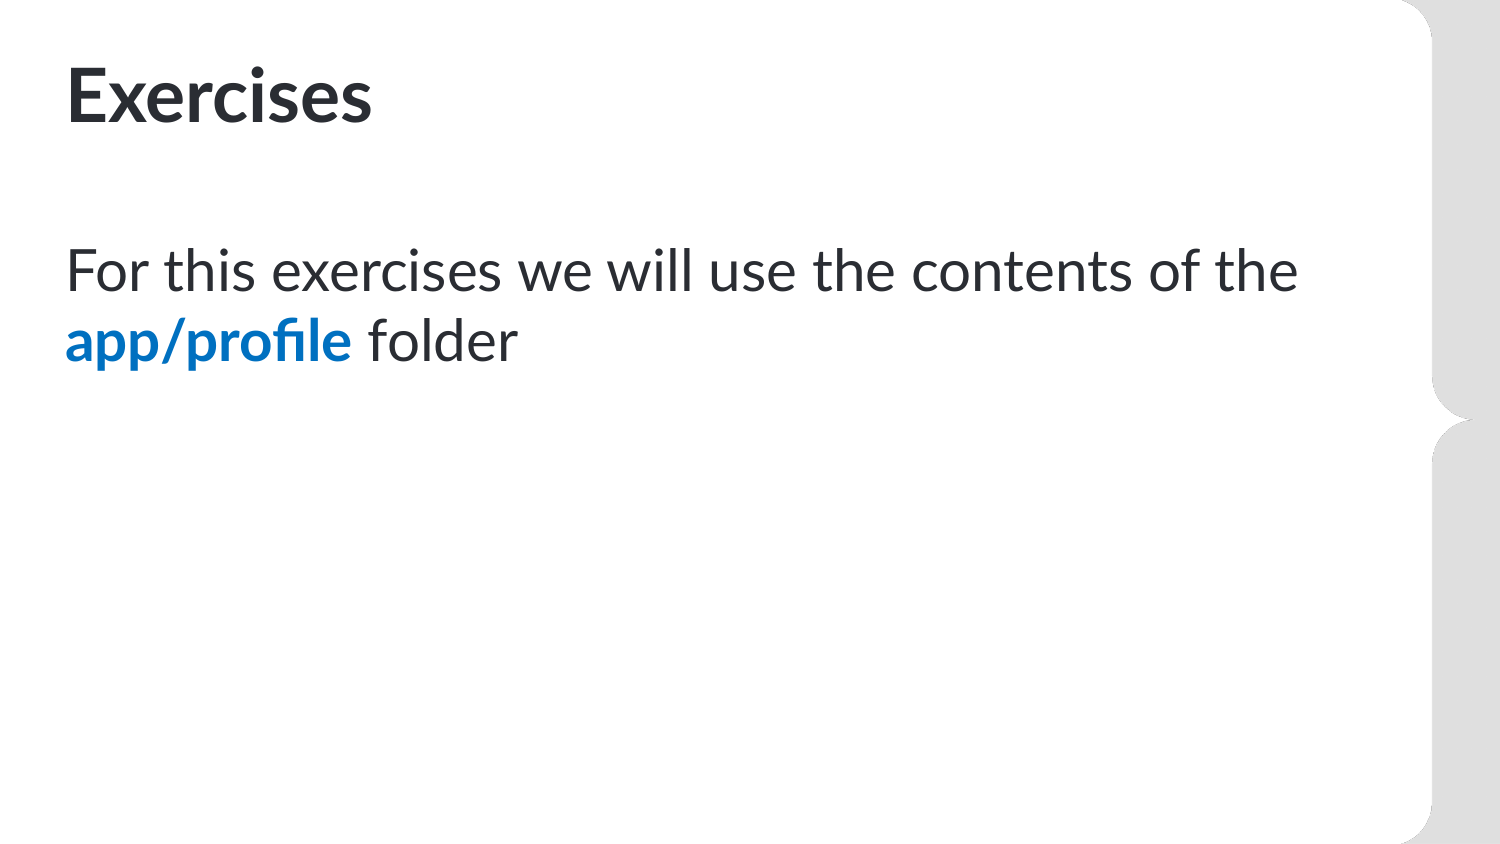

# Exercises
For this exercises we will use the contents of the app/profile folder